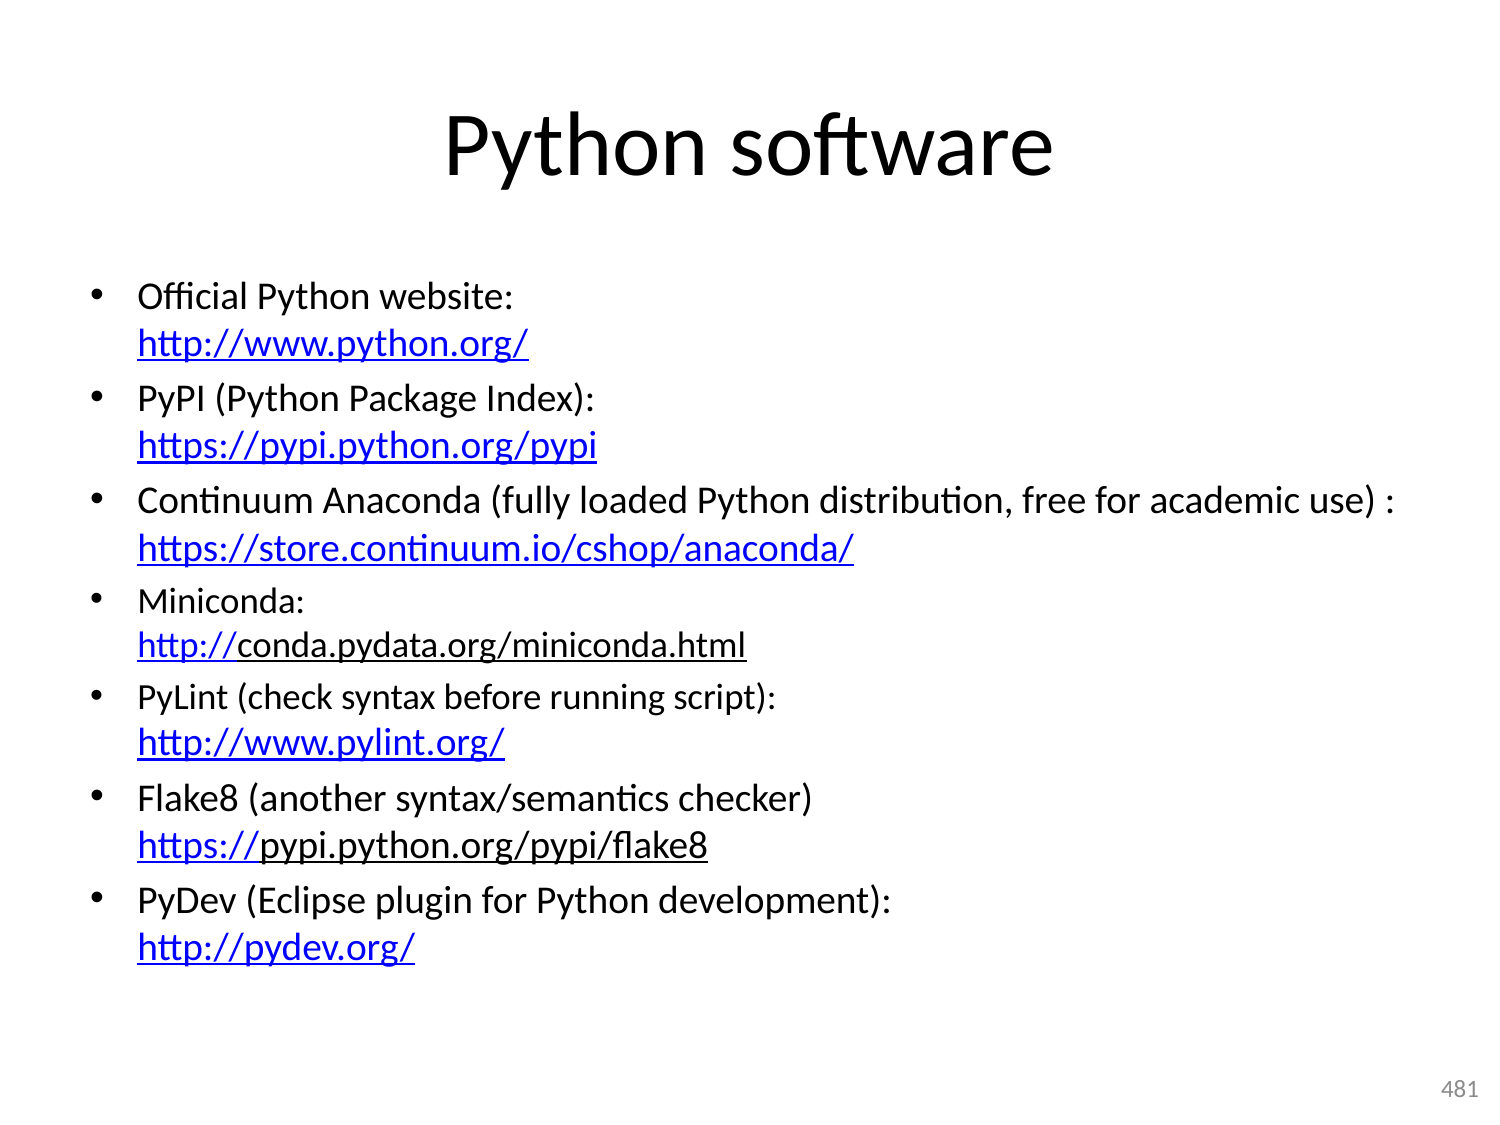

# Python software
Official Python website:
http://www.python.org/
PyPI (Python Package Index):
https://pypi.python.org/pypi
Continuum Anaconda (fully loaded Python distribution, free for academic use) :
https://store.continuum.io/cshop/anaconda/
Miniconda:
http://conda.pydata.org/miniconda.html
PyLint (check syntax before running script):
http://www.pylint.org/
Flake8 (another syntax/semantics checker)
https://pypi.python.org/pypi/flake8
PyDev (Eclipse plugin for Python development):
http://pydev.org/
481